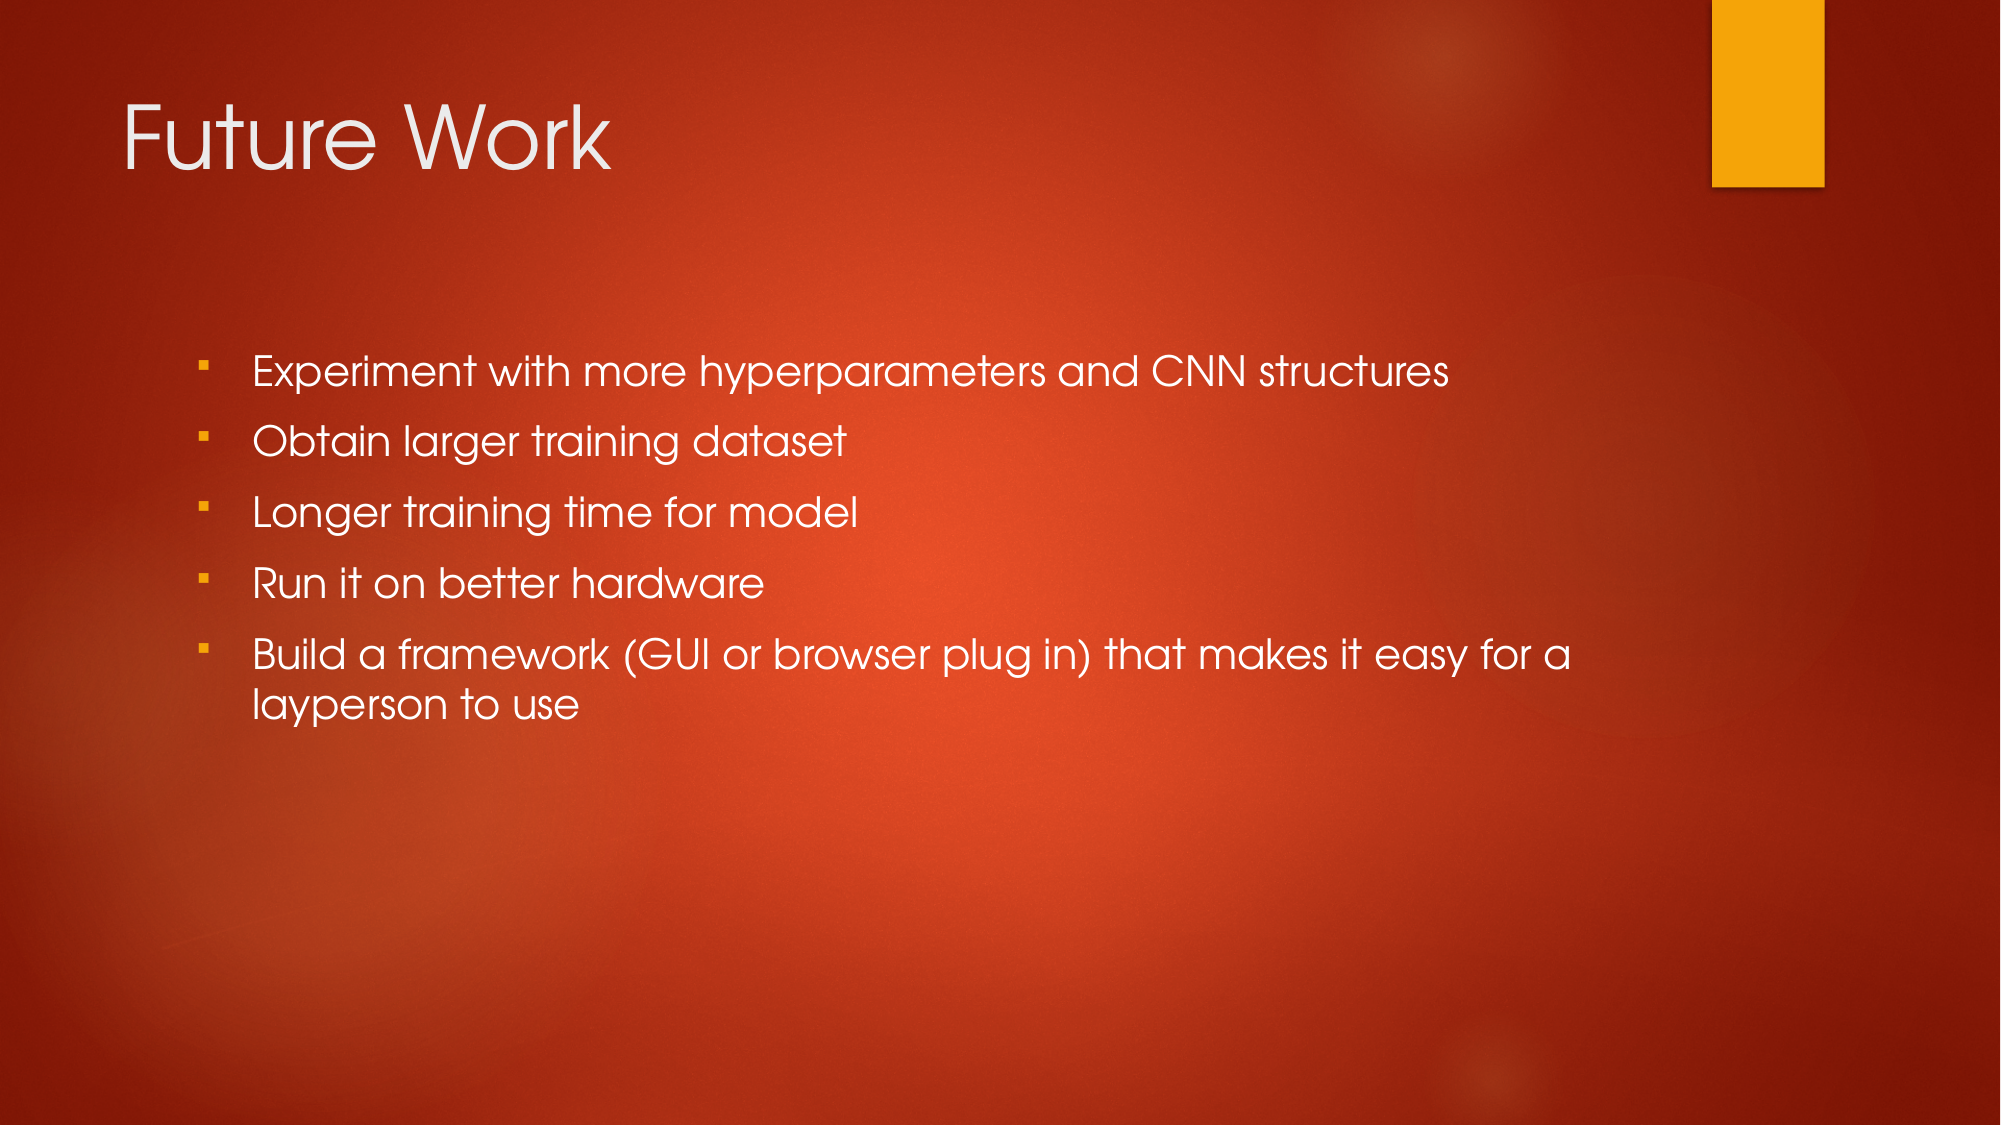

# Future Work
Experiment with more hyperparameters and CNN structures
Obtain larger training dataset
Longer training time for model
Run it on better hardware
Build a framework (GUI or browser plug in) that makes it easy for a layperson to use